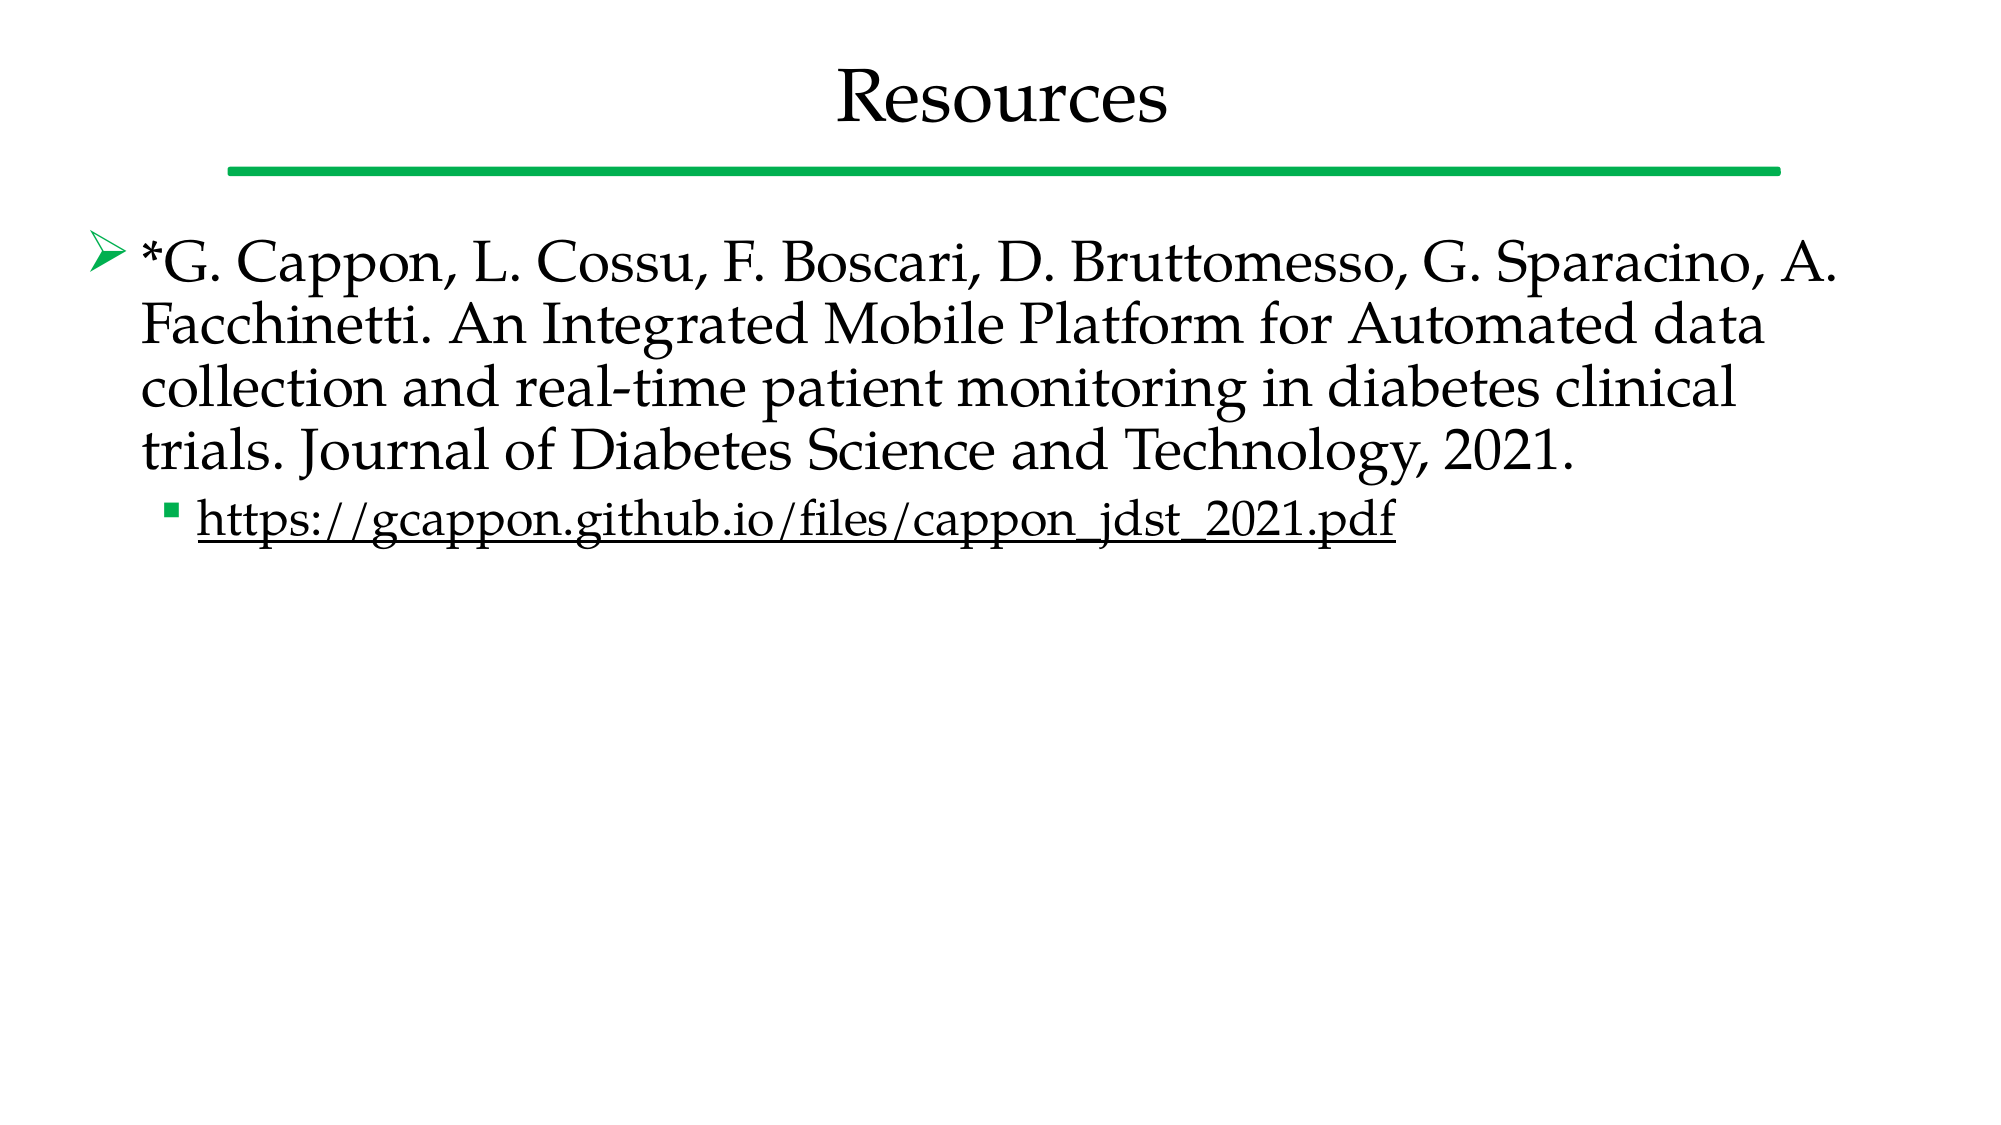

# Resources
*G. Cappon, L. Cossu, F. Boscari, D. Bruttomesso, G. Sparacino, A. Facchinetti. An Integrated Mobile Platform for Automated data collection and real-time patient monitoring in diabetes clinical trials. Journal of Diabetes Science and Technology, 2021.
https://gcappon.github.io/files/cappon_jdst_2021.pdf